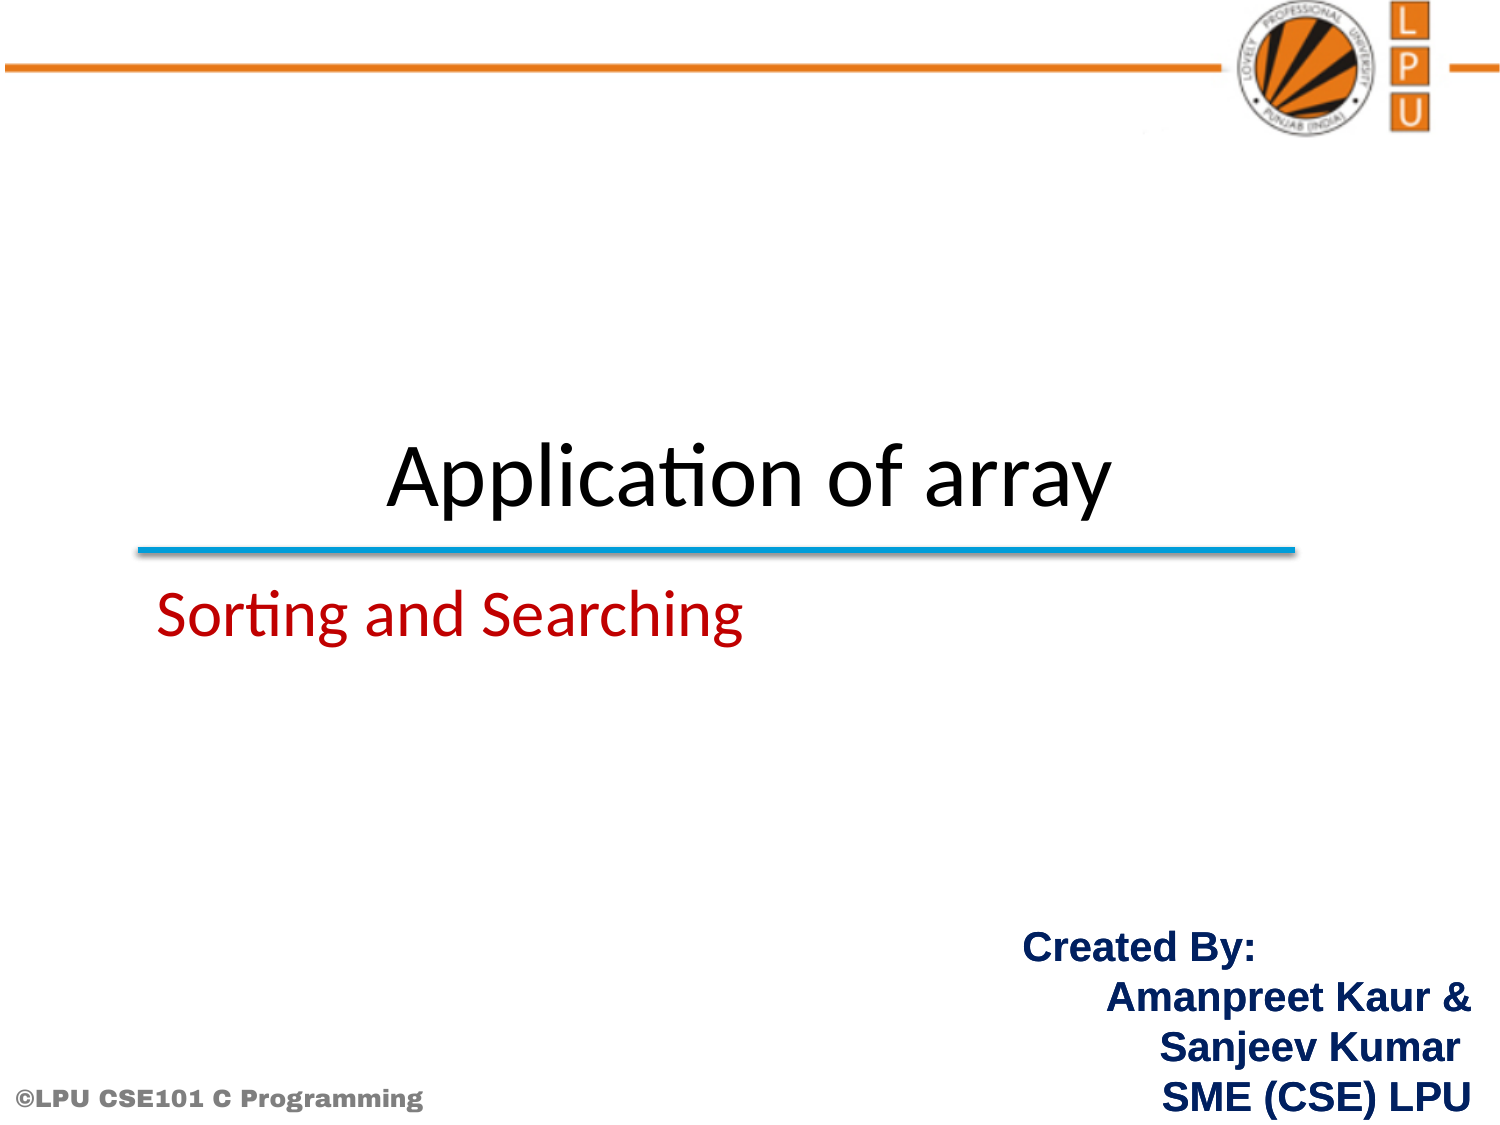

# Application of array
Sorting and Searching